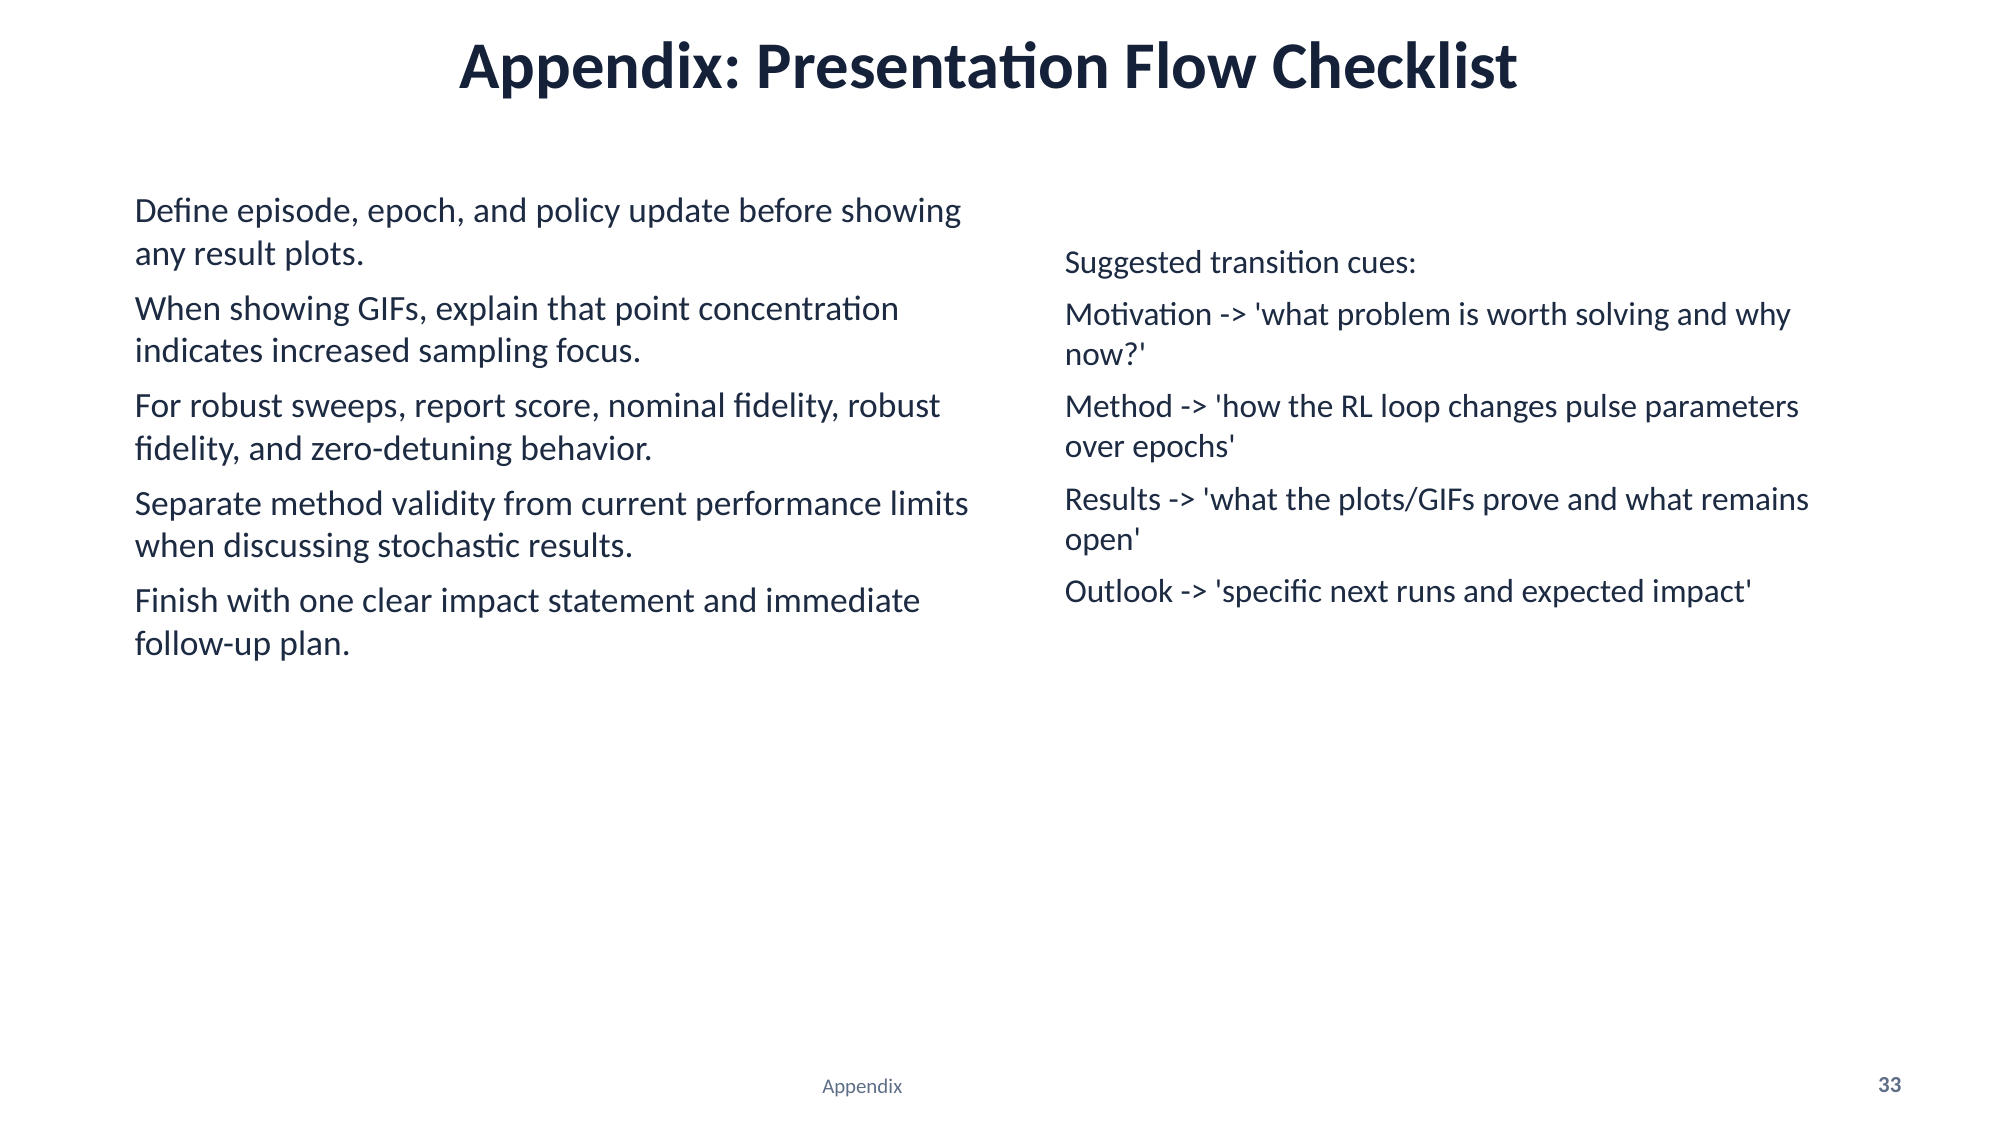

Appendix: Presentation Flow Checklist
Define episode, epoch, and policy update before showing any result plots.
When showing GIFs, explain that point concentration indicates increased sampling focus.
For robust sweeps, report score, nominal fidelity, robust fidelity, and zero-detuning behavior.
Separate method validity from current performance limits when discussing stochastic results.
Finish with one clear impact statement and immediate follow-up plan.
Suggested transition cues:
Motivation -> 'what problem is worth solving and why now?'
Method -> 'how the RL loop changes pulse parameters over epochs'
Results -> 'what the plots/GIFs prove and what remains open'
Outlook -> 'specific next runs and expected impact'
33
Appendix